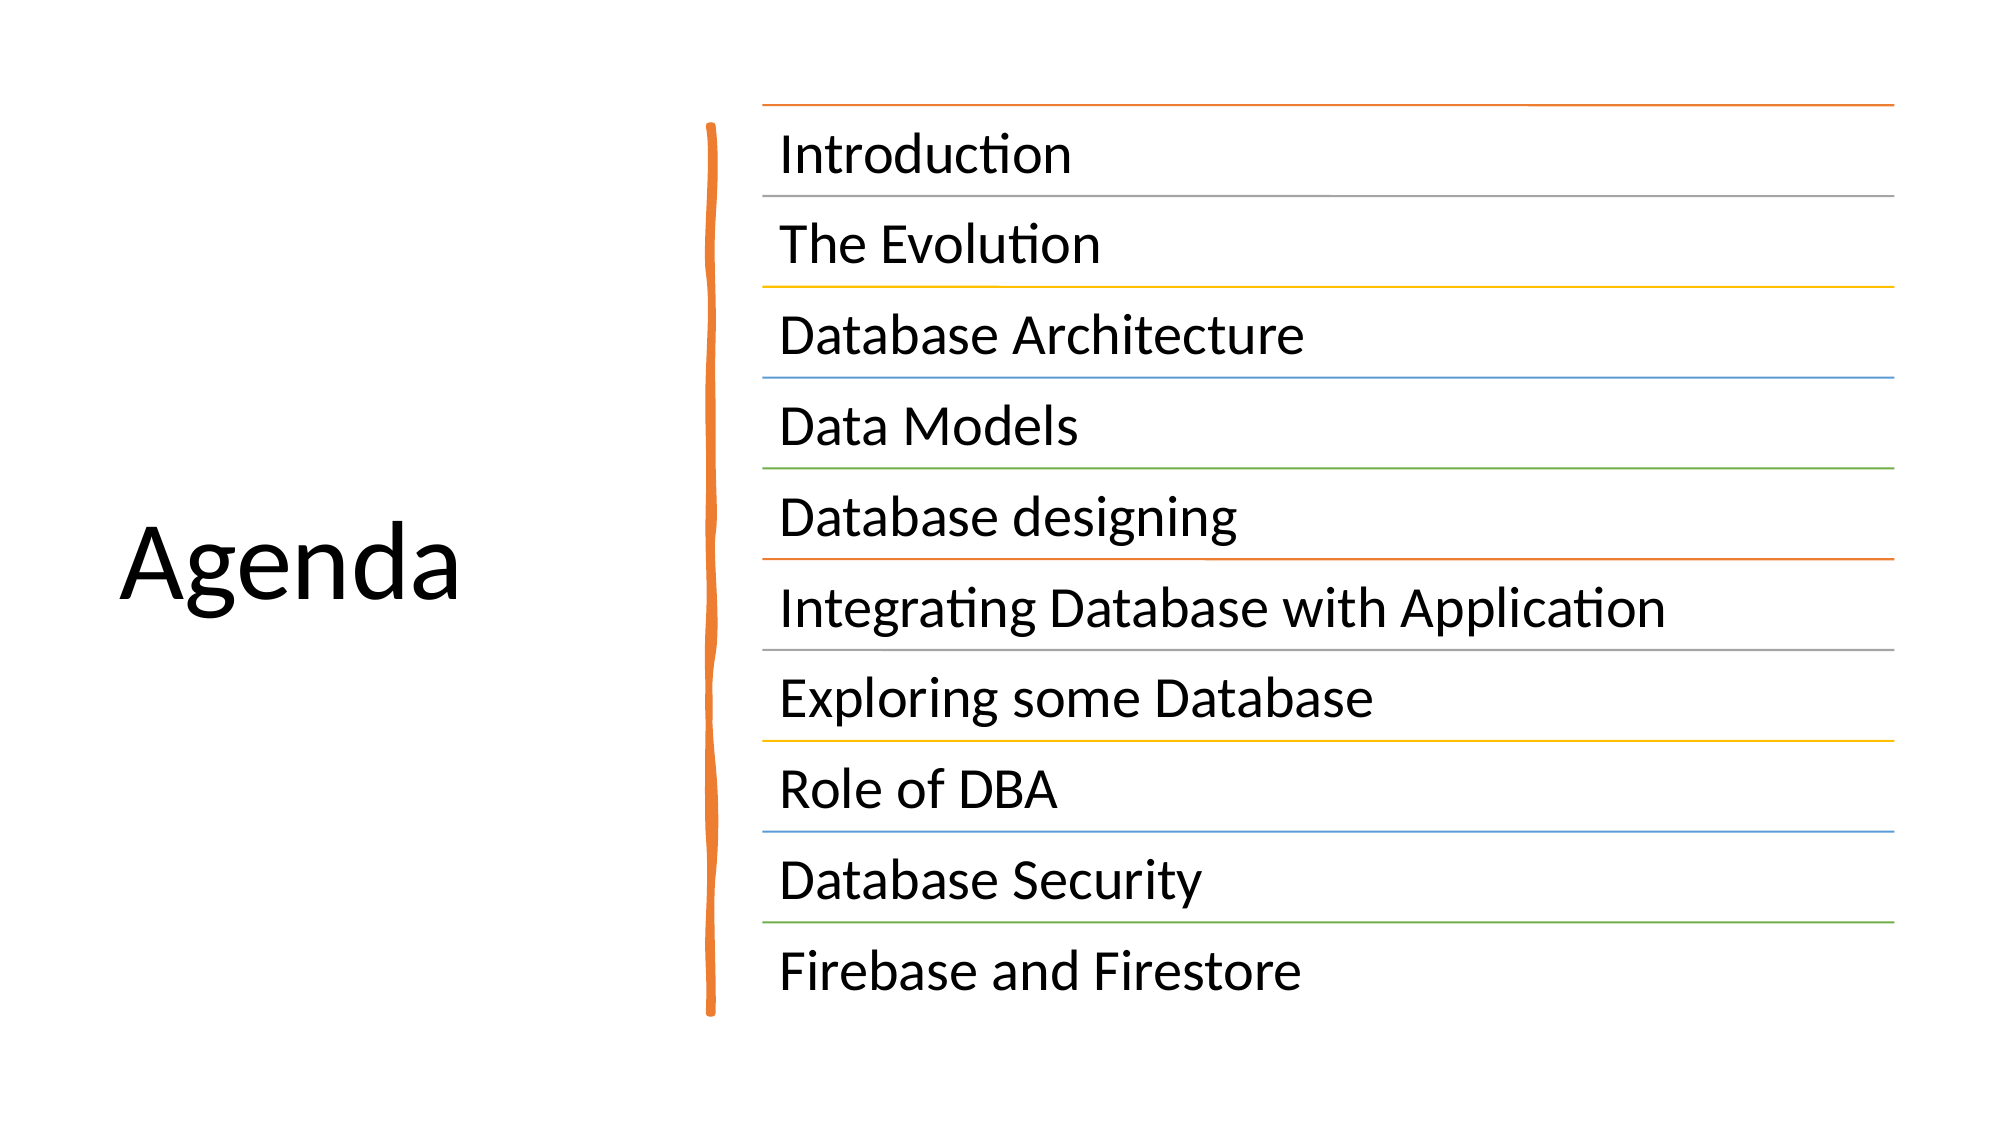

Introduction
The Evolution
Database Architecture
Data Models
Database designing

Integrating Database with Application
Exploring some Database
Role of DBA
Database Security
Firebase and Firestore
# Agenda